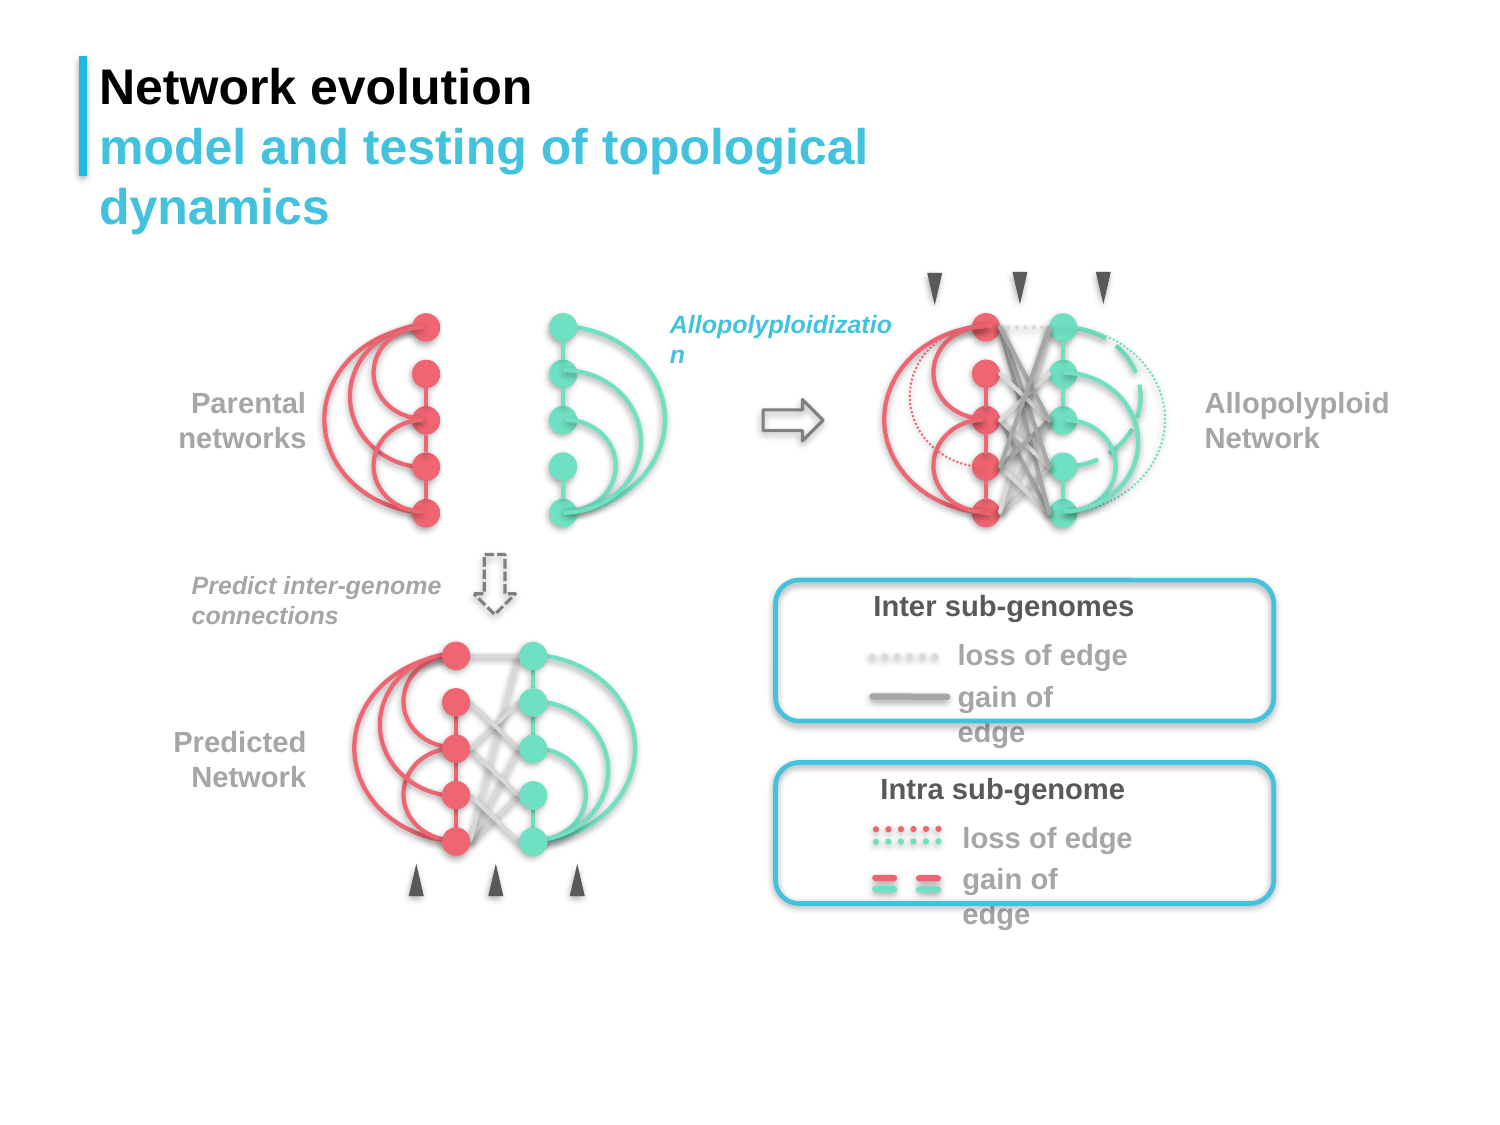

Network evolution
model and testing of topological dynamics

Allopolyploidization

Parental
networks
Allopolyploid
Network

Predict inter-genome connections

Inter sub-genomes
loss of edge
gain of edge
Predicted
Network

Intra sub-genome
loss of edge
gain of edge